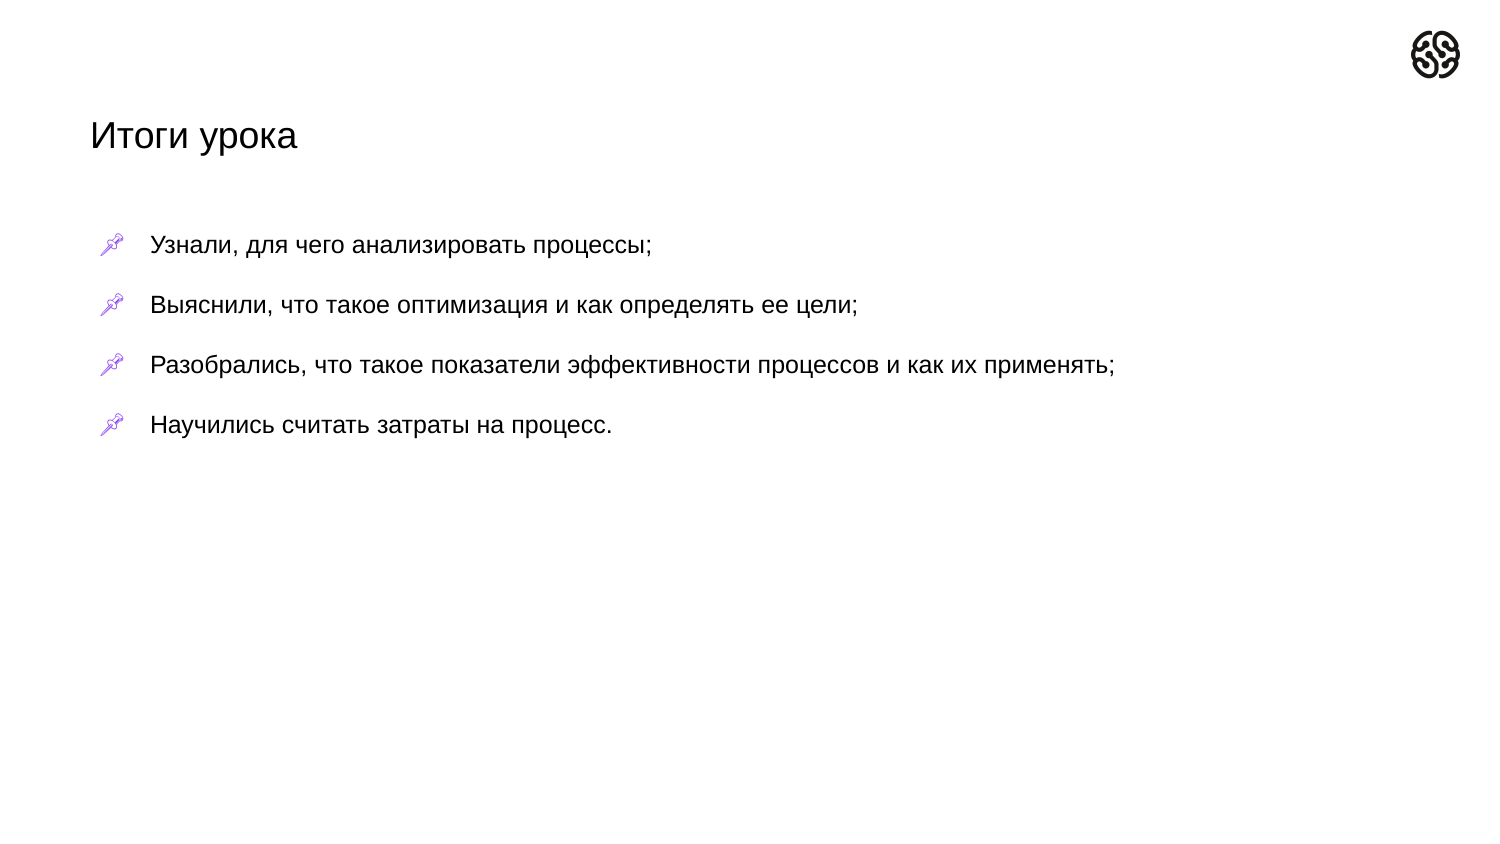

# Итоги урока
Узнали, для чего анализировать процессы;
Выяснили, что такое оптимизация и как определять ее цели;
Разобрались, что такое показатели эффективности процессов и как их применять;
Научились считать затраты на процесс.